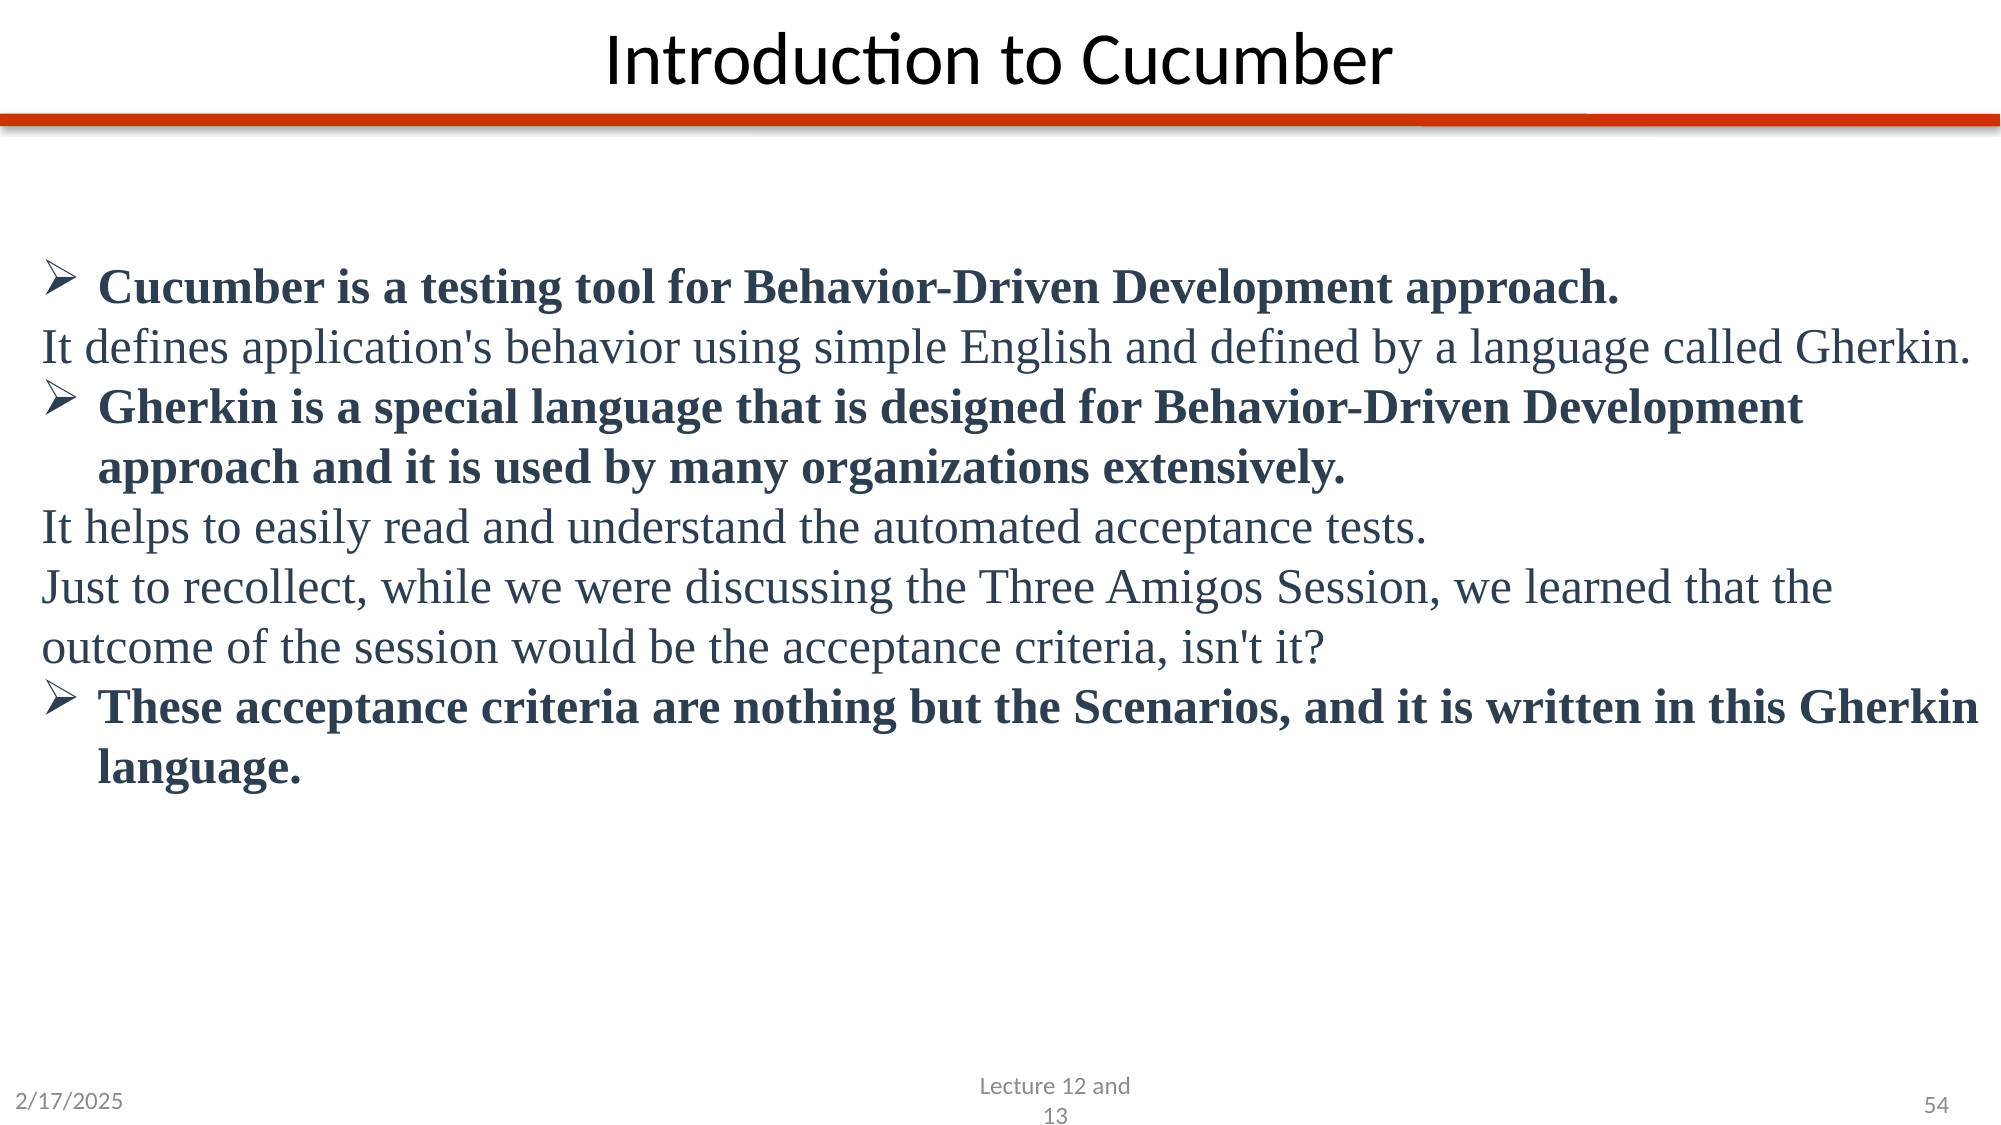

# Introduction to Cucumber
Cucumber is a testing tool for Behavior-Driven Development approach.
It defines application's behavior using simple English and defined by a language called Gherkin.
Gherkin is a special language that is designed for Behavior-Driven Development approach and it is used by many organizations extensively.
It helps to easily read and understand the automated acceptance tests.
Just to recollect, while we were discussing the Three Amigos Session, we learned that the outcome of the session would be the acceptance criteria, isn't it?
These acceptance criteria are nothing but the Scenarios, and it is written in this Gherkin language.

2/17/2025